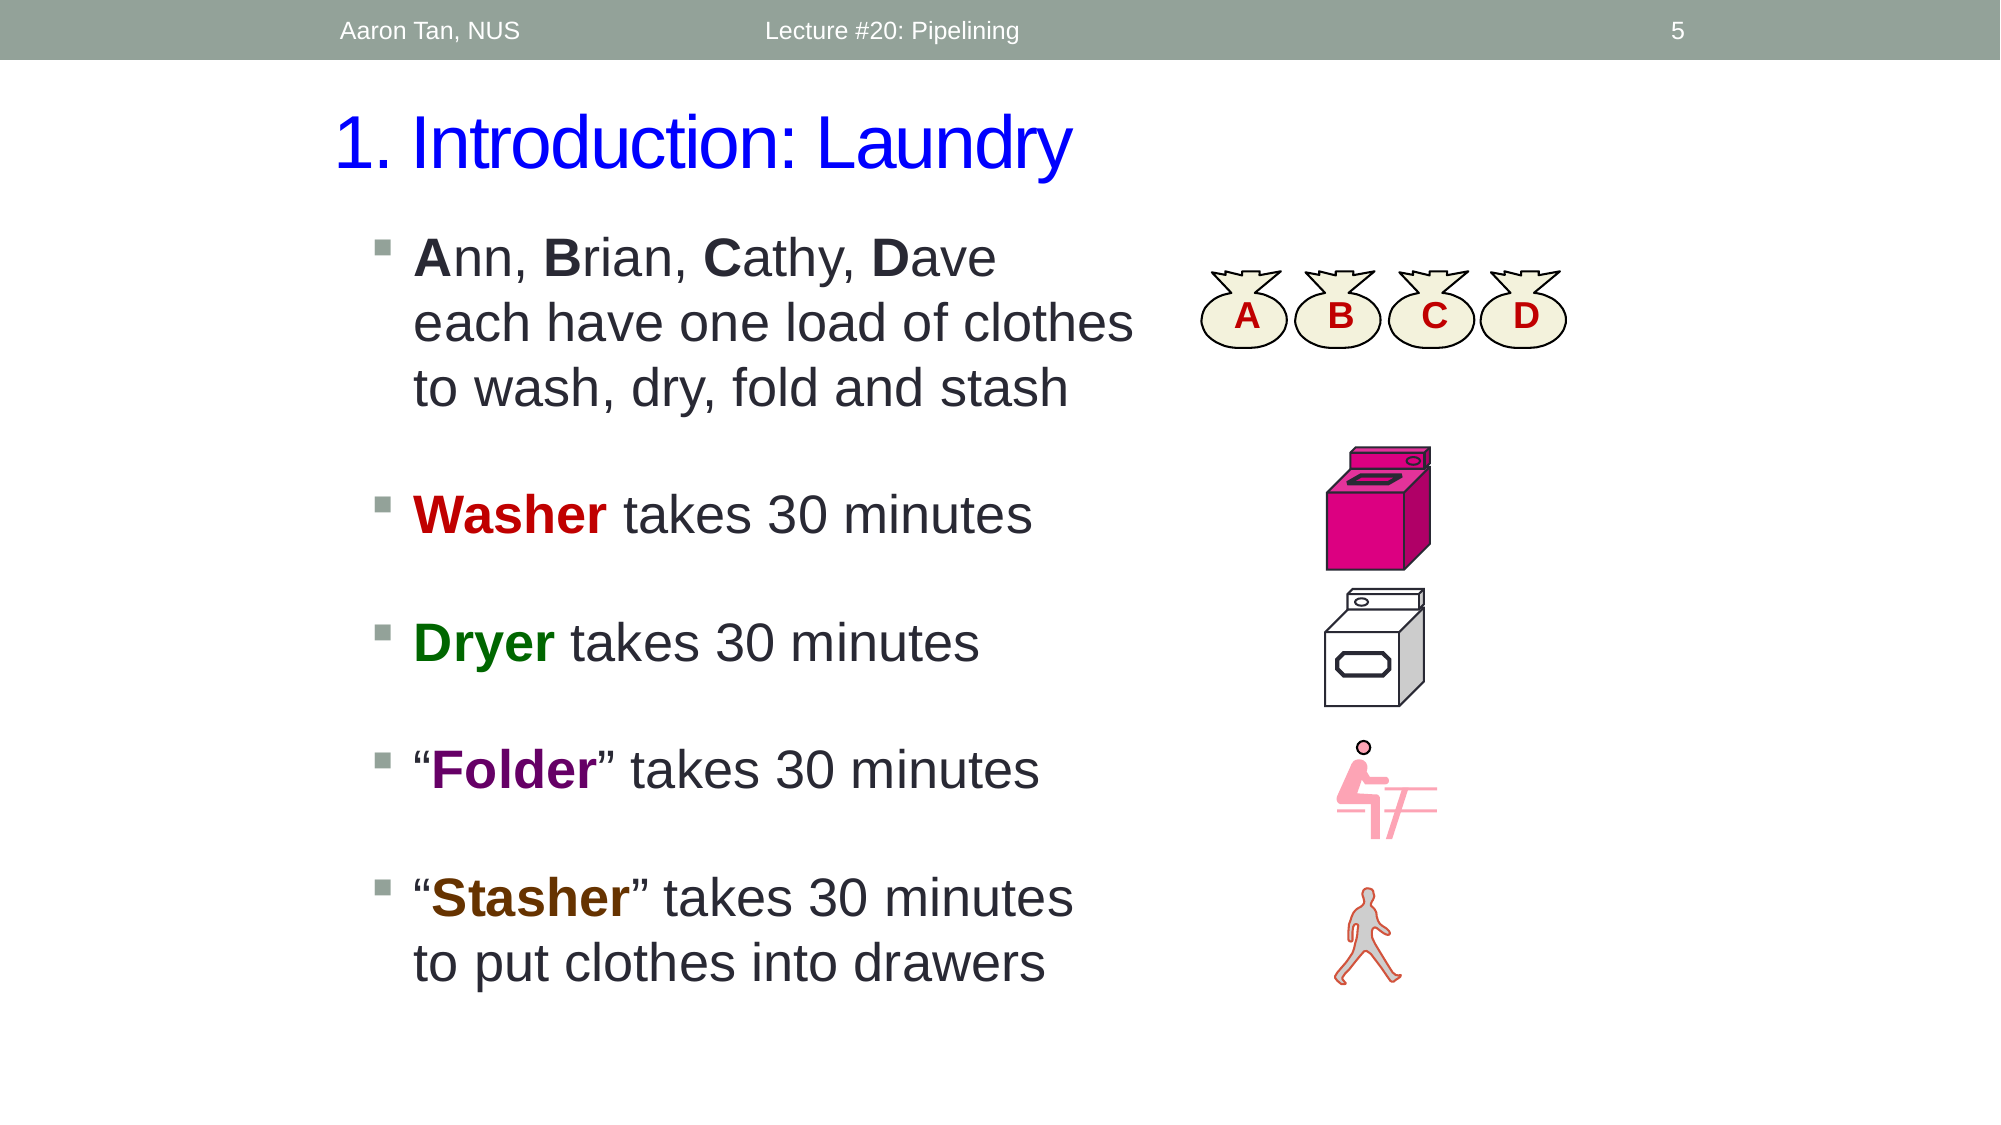

Aaron Tan, NUS
Lecture #20: Pipelining
5
# 1. Introduction: Laundry
Ann, Brian, Cathy, Dave
each have one load of clothes
to wash, dry, fold and stash
Washer takes 30 minutes
Dryer takes 30 minutes
“Folder” takes 30 minutes
“Stasher” takes 30 minutes
to put clothes into drawers

A
B
C
D